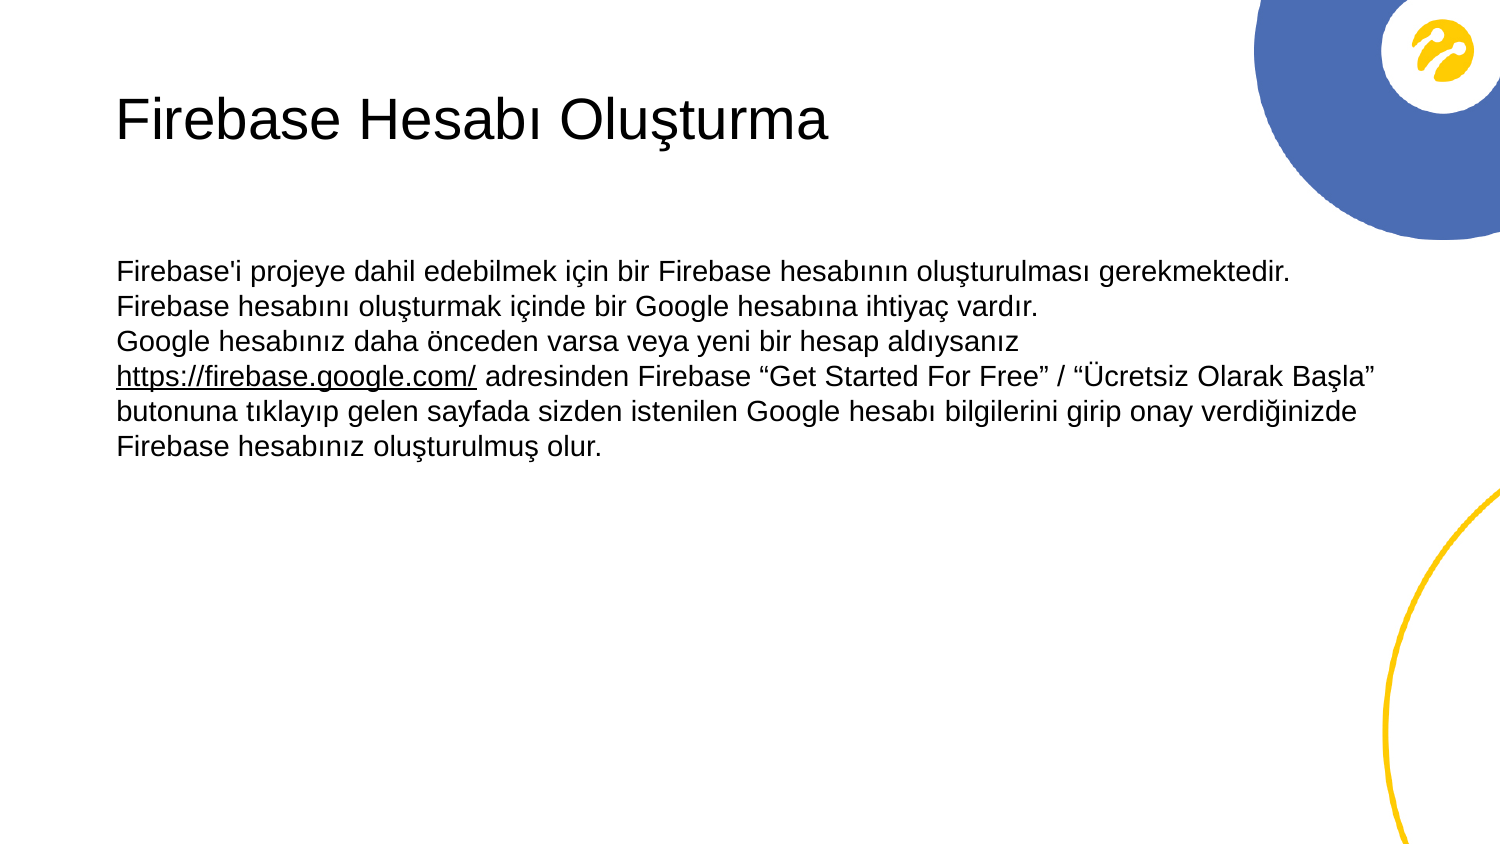

Firebase Hesabı Oluşturma
Firebase'i projeye dahil edebilmek için bir Firebase hesabının oluşturulması gerekmektedir.
Firebase hesabını oluşturmak içinde bir Google hesabına ihtiyaç vardır.
Google hesabınız daha önceden varsa veya yeni bir hesap aldıysanız
https://firebase.google.com/ adresinden Firebase “Get Started For Free” / “Ücretsiz Olarak Başla”
butonuna tıklayıp gelen sayfada sizden istenilen Google hesabı bilgilerini girip onay verdiğinizde
Firebase hesabınız oluşturulmuş olur.